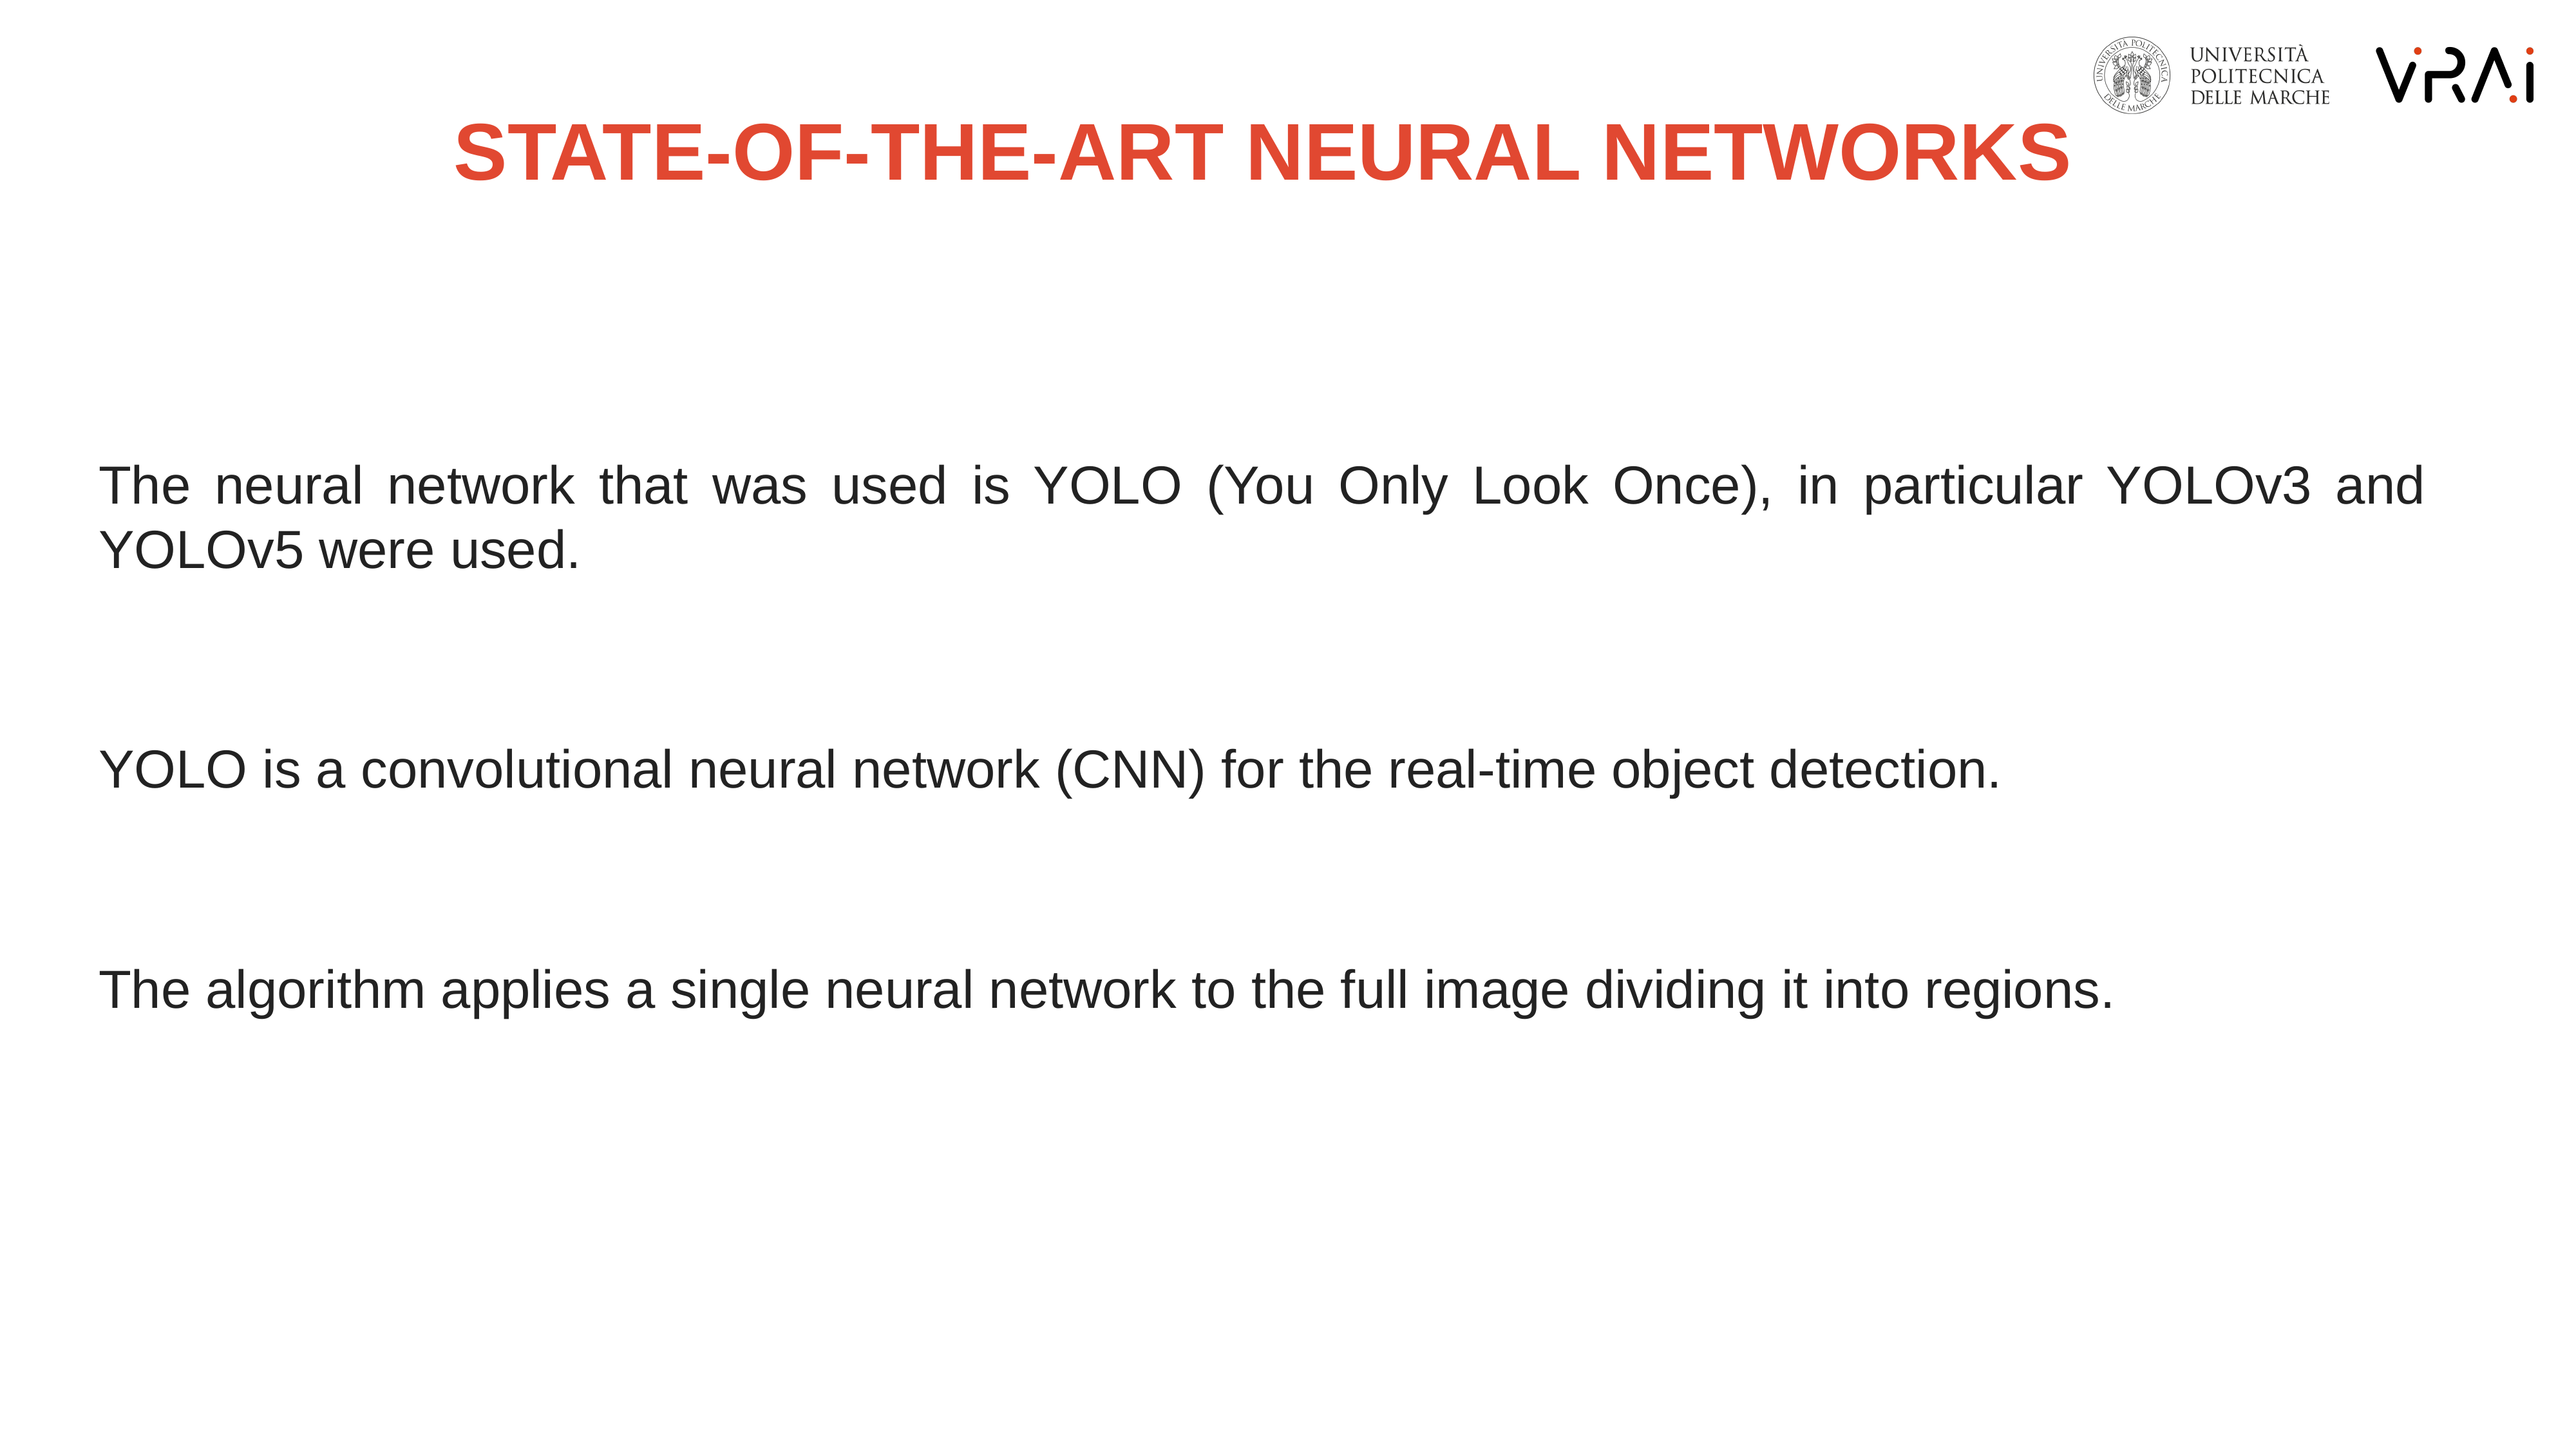

STATE-OF-THE-ART NEURAL NETWORKS
The neural network that was used is YOLO (You Only Look Once), in particular YOLOv3 and YOLOv5 were used.

YOLO is a convolutional neural network (CNN) for the real-time object detection.

The algorithm applies a single neural network to the full image dividing it into regions.